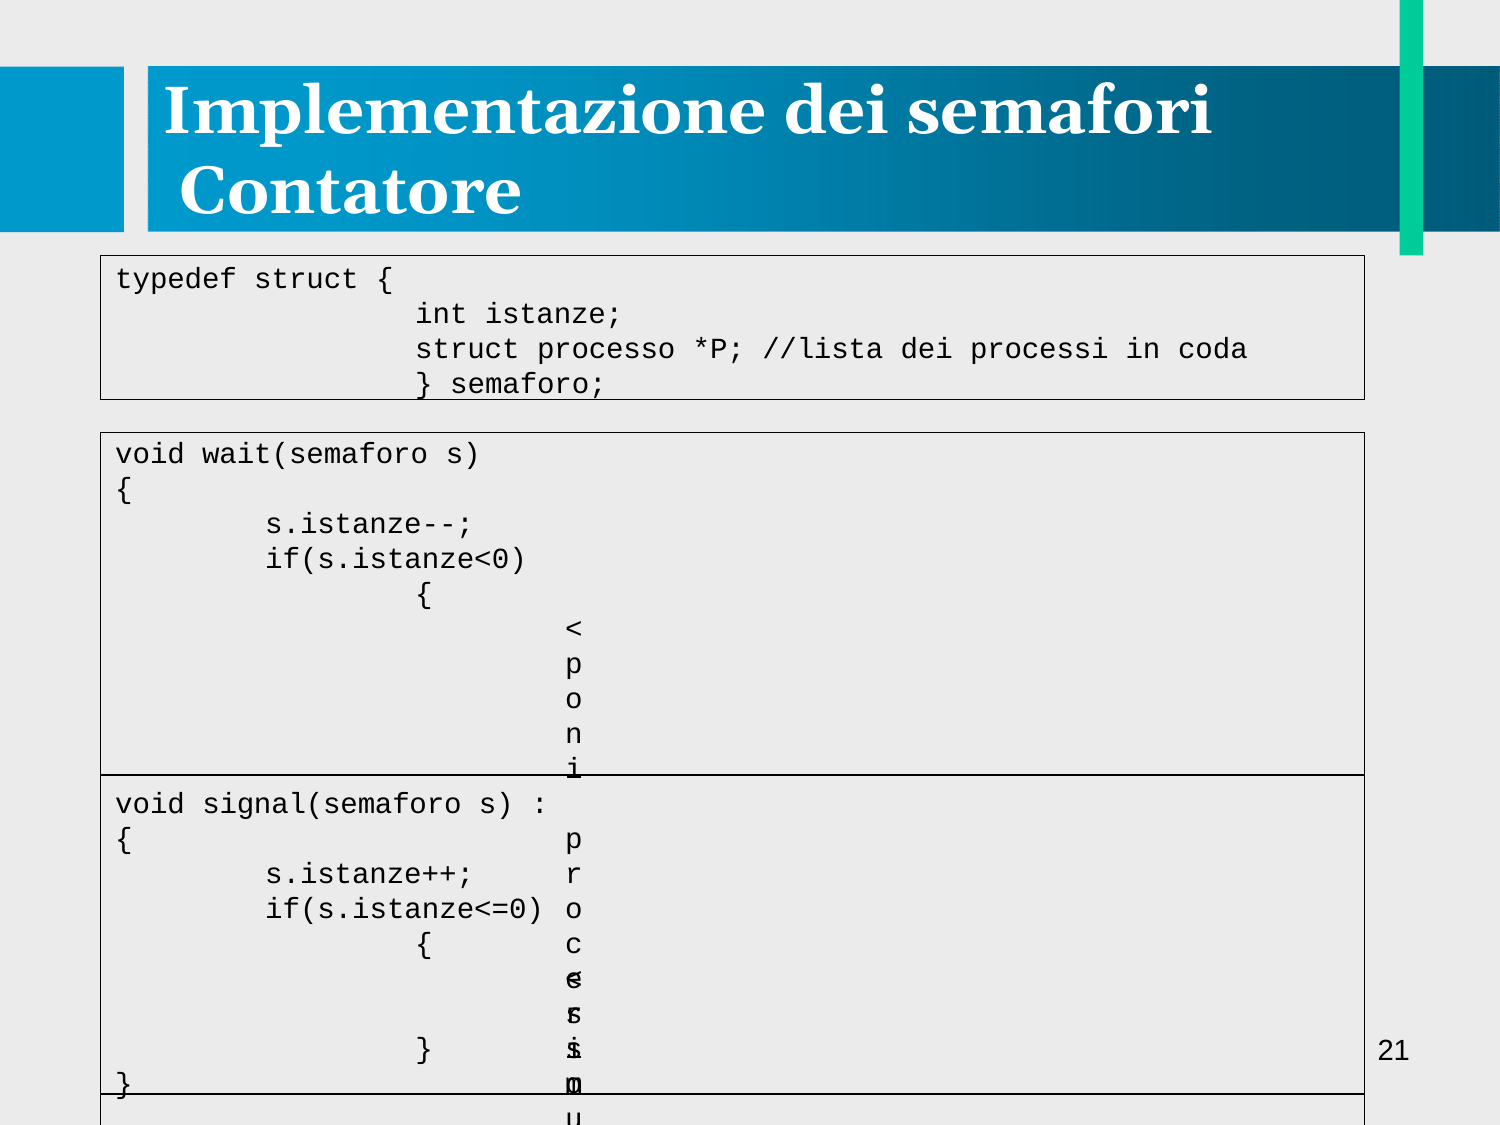

# Implementazione dei semafori  Contatore

typedef struct {
int istanze;
struct processo *P; //lista dei processi in coda
} semaforo;
void wait(semaforo s)
{
s.istanze--;  if(s.istanze<0)
{
<poni processo in coda>
<blocca questo processo: running->blocked >
}
}

void signal(semaforo s) :
{
s.istanze++;  if(s.istanze<=0)
{
<rimuovi un processo in coda>
<sveglia il processo: blocked->ready >
}
21
}